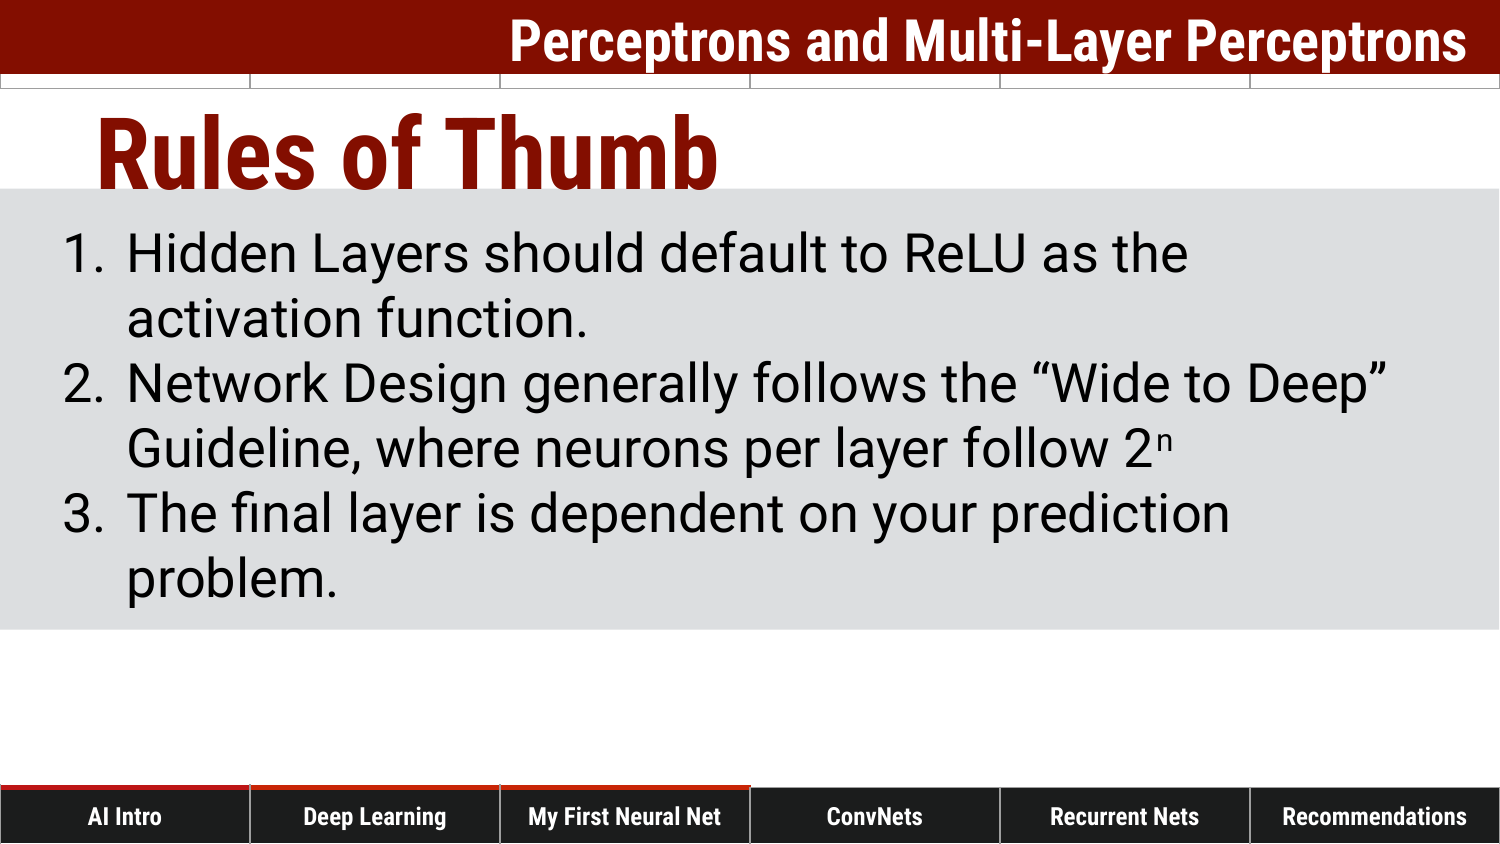

# Perceptrons and Multi-Layer Perceptrons

Hidden Layers should default to ReLU as the activation function.
Network Design generally follows the “Wide to Deep” Guideline, where neurons per layer follow 2n
The final layer is dependent on your prediction problem.
Rules of Thumb
| AI Intro | Deep Learning | My First Neural Net | ConvNets | Recurrent Nets | Recommendations |
| --- | --- | --- | --- | --- | --- |